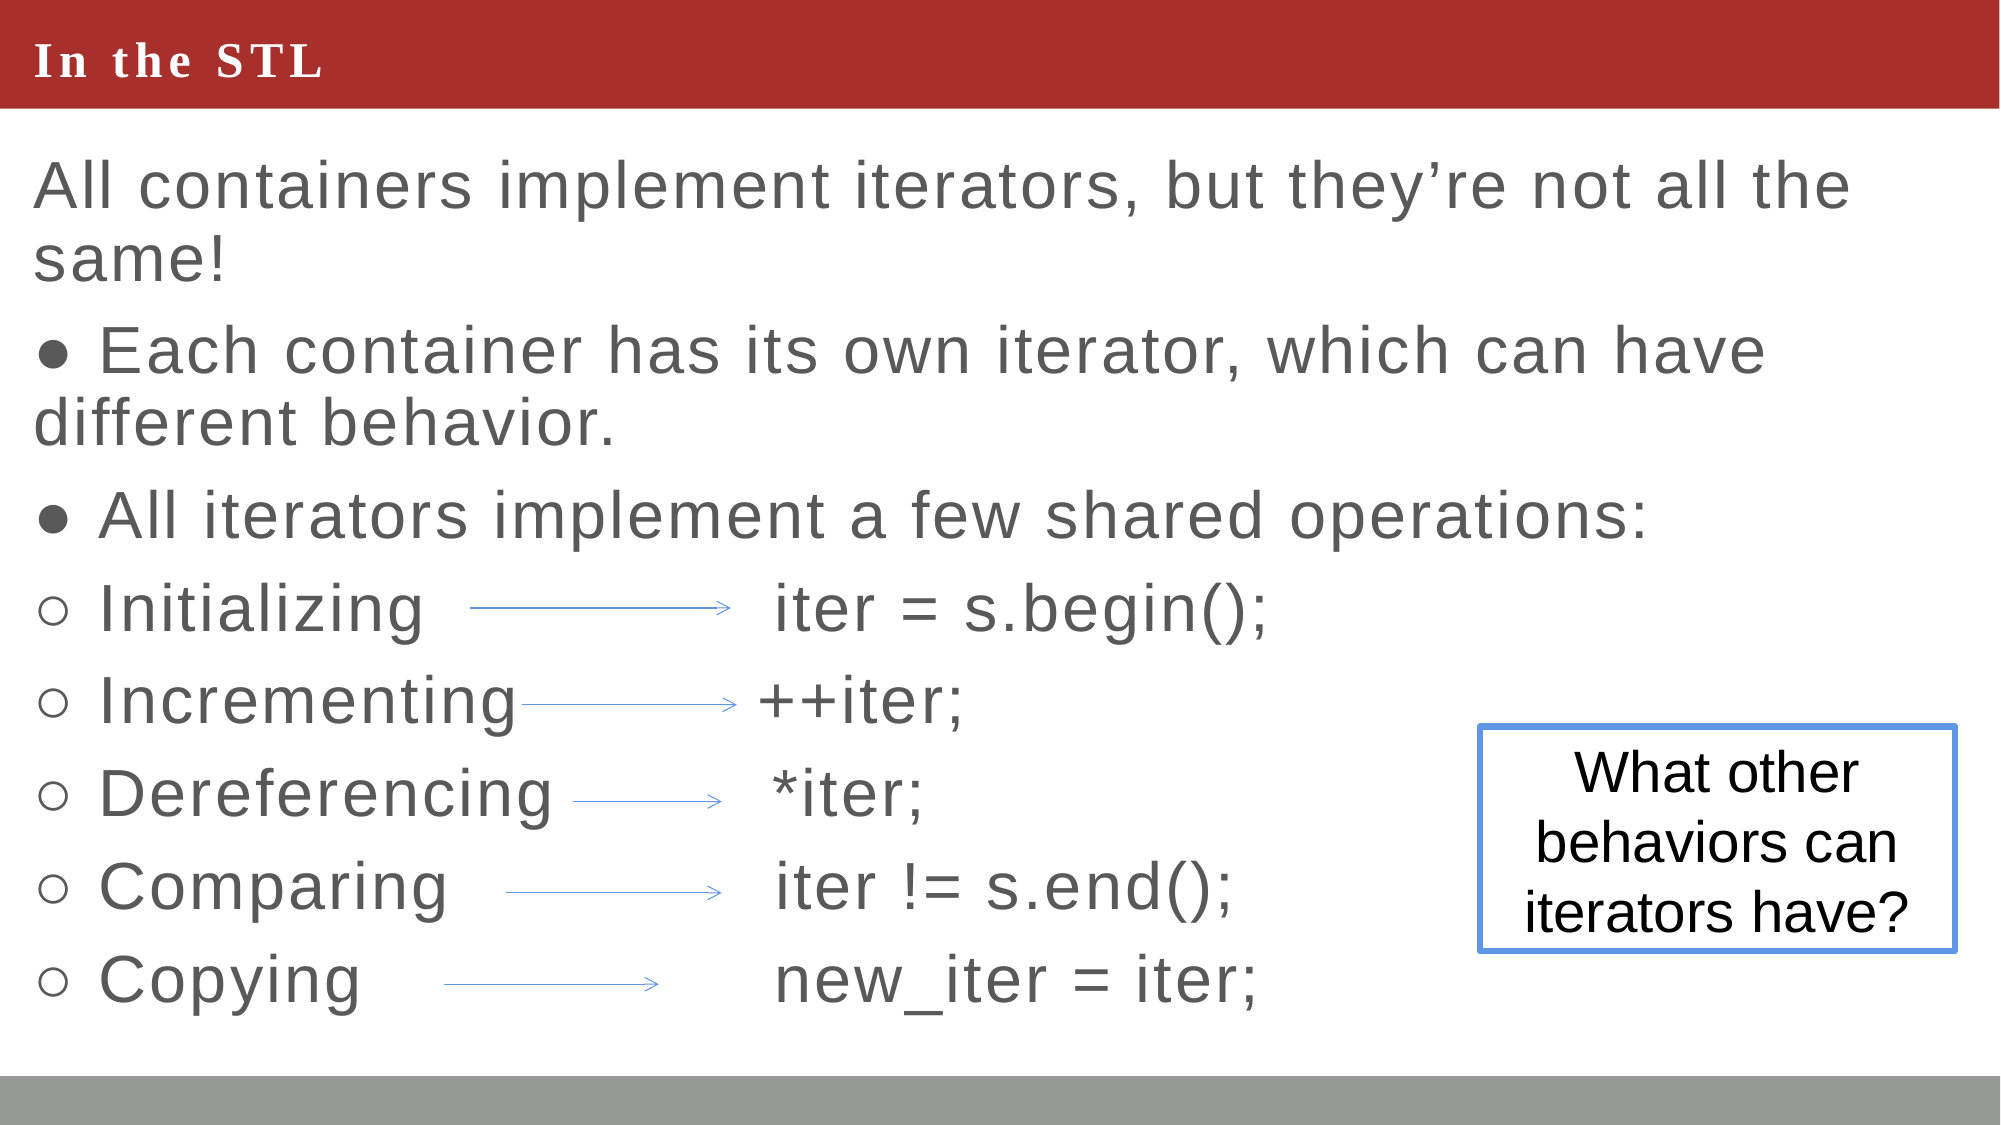

# In the STL
All containers implement iterators, but they’re not all the same!
● Each container has its own iterator, which can have different behavior.
● All iterators implement a few shared operations:
○ Initializing                iter = s.begin();
○ Incrementing           ++iter;
○ Dereferencing          *iter;
○ Comparing               iter != s.end();
○ Copying                   new_iter = iter;

What other
behaviors can
iterators have?
13